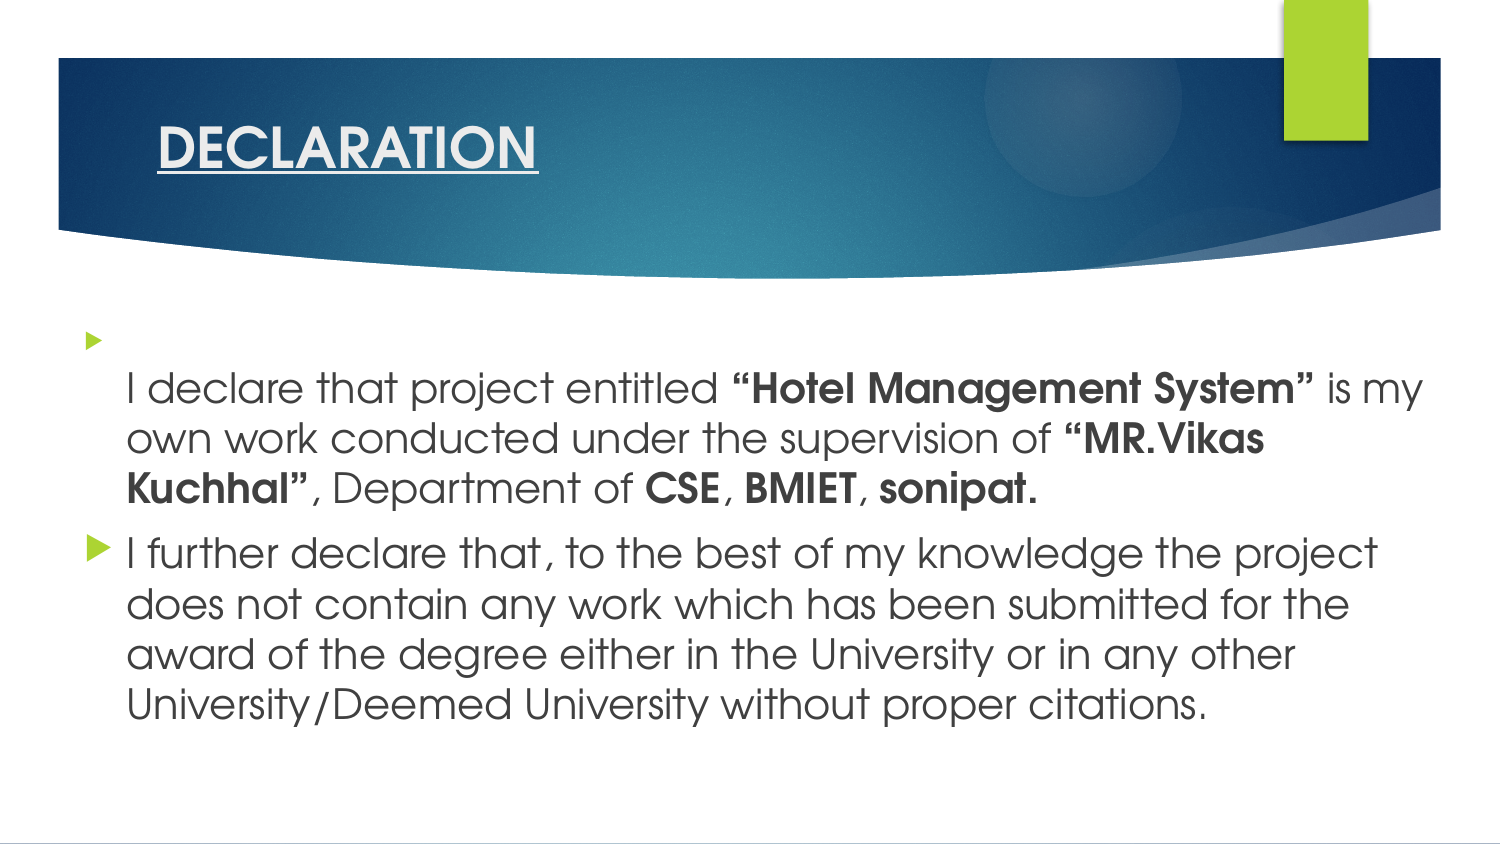

# DECLARATION
I declare that project entitled “Hotel Management System” is my own work conducted under the supervision of “MR.Vikas Kuchhal”, Department of CSE, BMIET, sonipat.
I further declare that, to the best of my knowledge the project does not contain any work which has been submitted for the award of the degree either in the University or in any other University/Deemed University without proper citations.